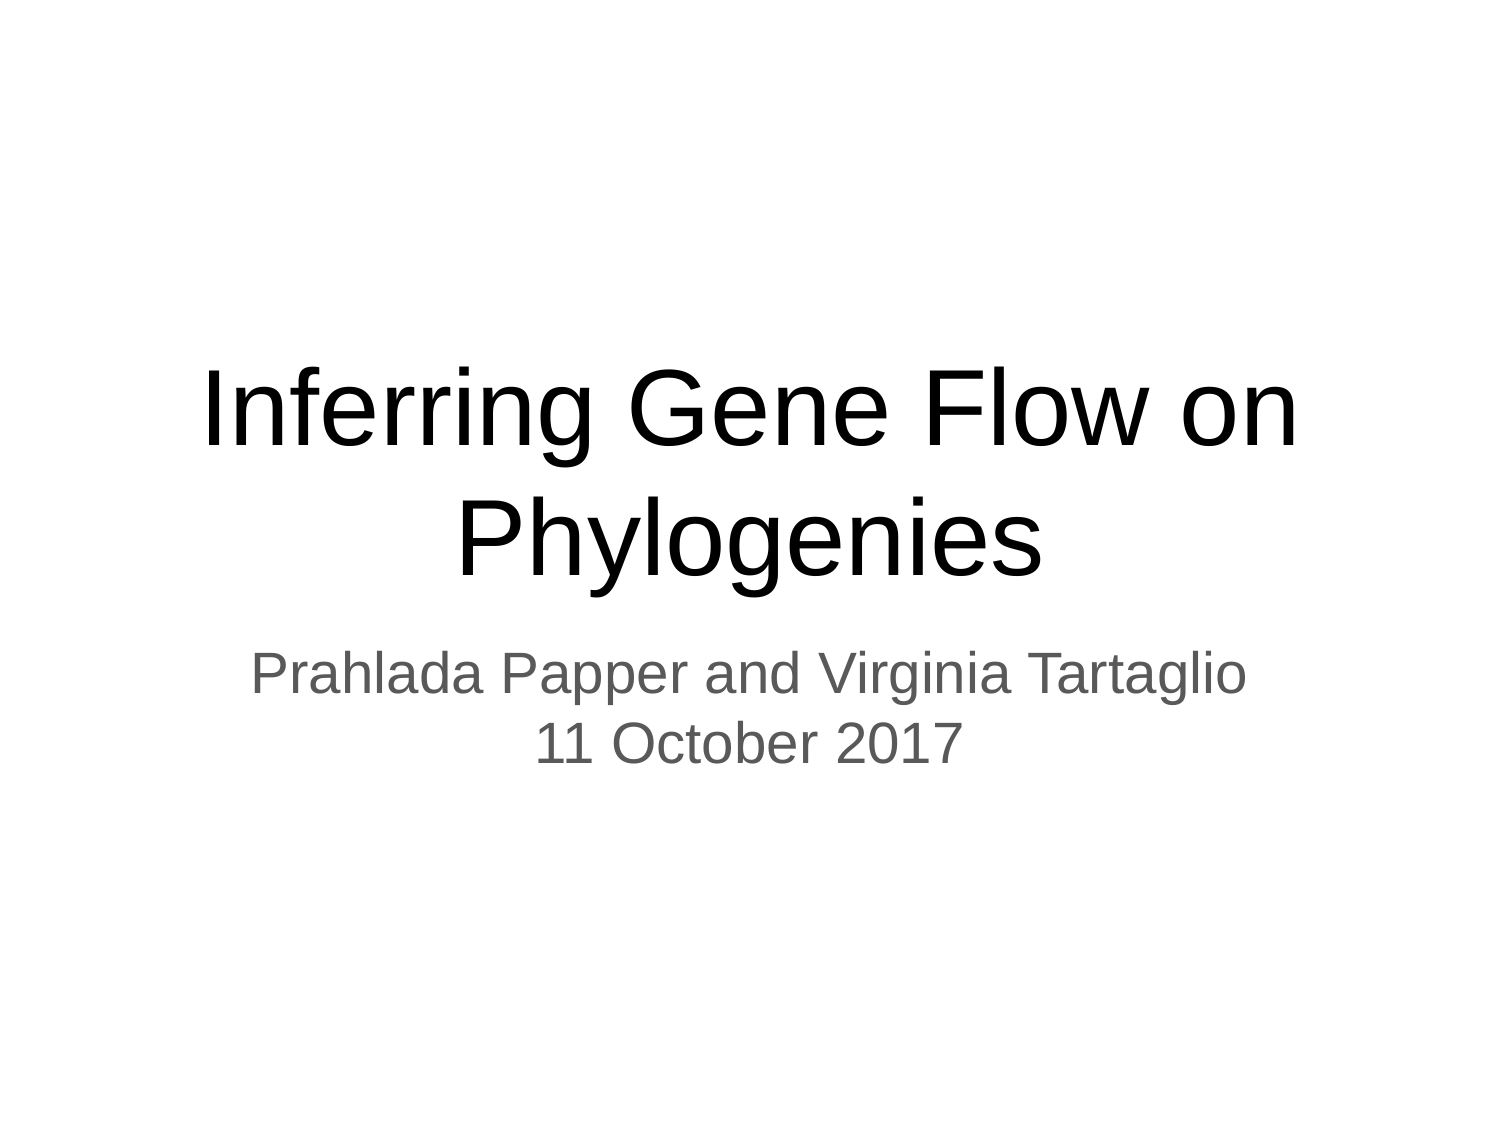

# Inferring Gene Flow on Phylogenies
Prahlada Papper and Virginia Tartaglio
11 October 2017